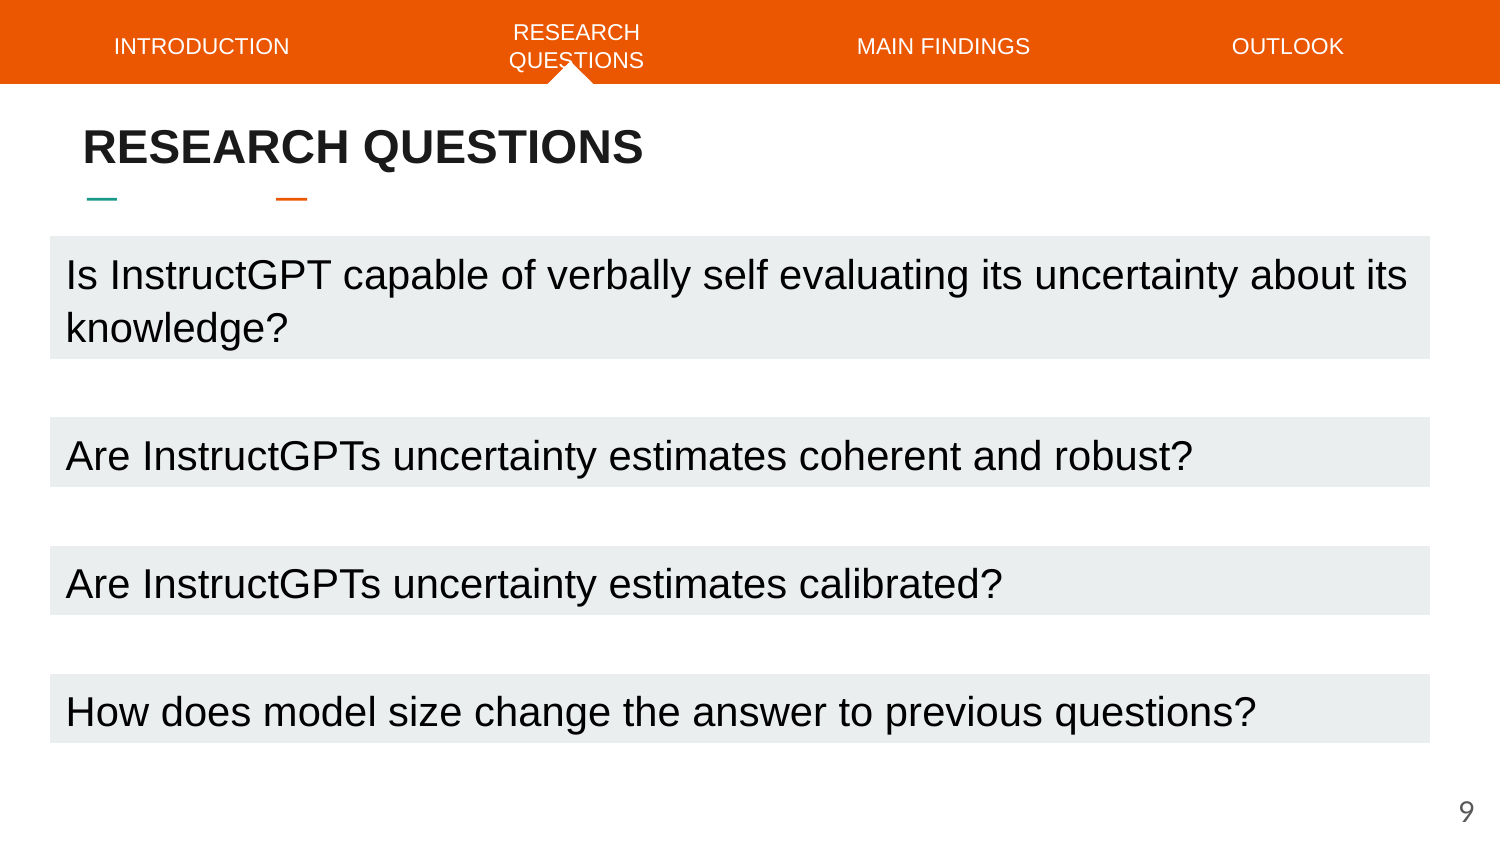

INTRODUCTION
RESEARCH QUESTIONS
MAIN FINDINGS
OUTLOOK

# RESEARCH QUESTIONS

Is InstructGPT capable of verbally self evaluating its uncertainty about its knowledge?
Are InstructGPTs uncertainty estimates coherent and robust?
Are InstructGPTs uncertainty estimates calibrated?
How does model size change the answer to previous questions?
9